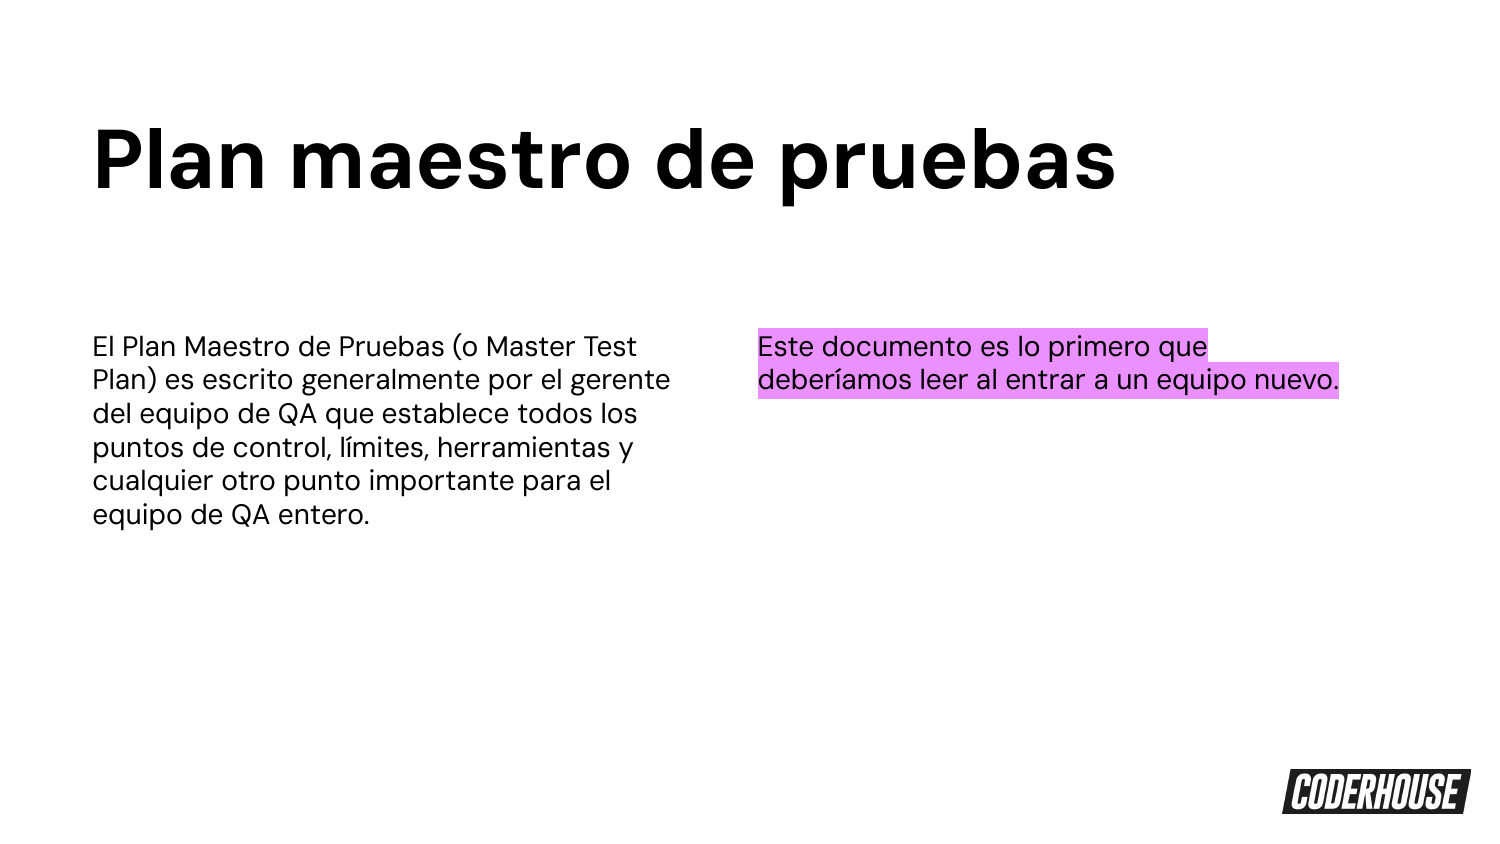

Plan maestro de pruebas
El Plan Maestro de Pruebas (o Master Test Plan) es escrito generalmente por el gerente del equipo de QA que establece todos los puntos de control, límites, herramientas y cualquier otro punto importante para el equipo de QA entero.
Este documento es lo primero que deberíamos leer al entrar a un equipo nuevo.